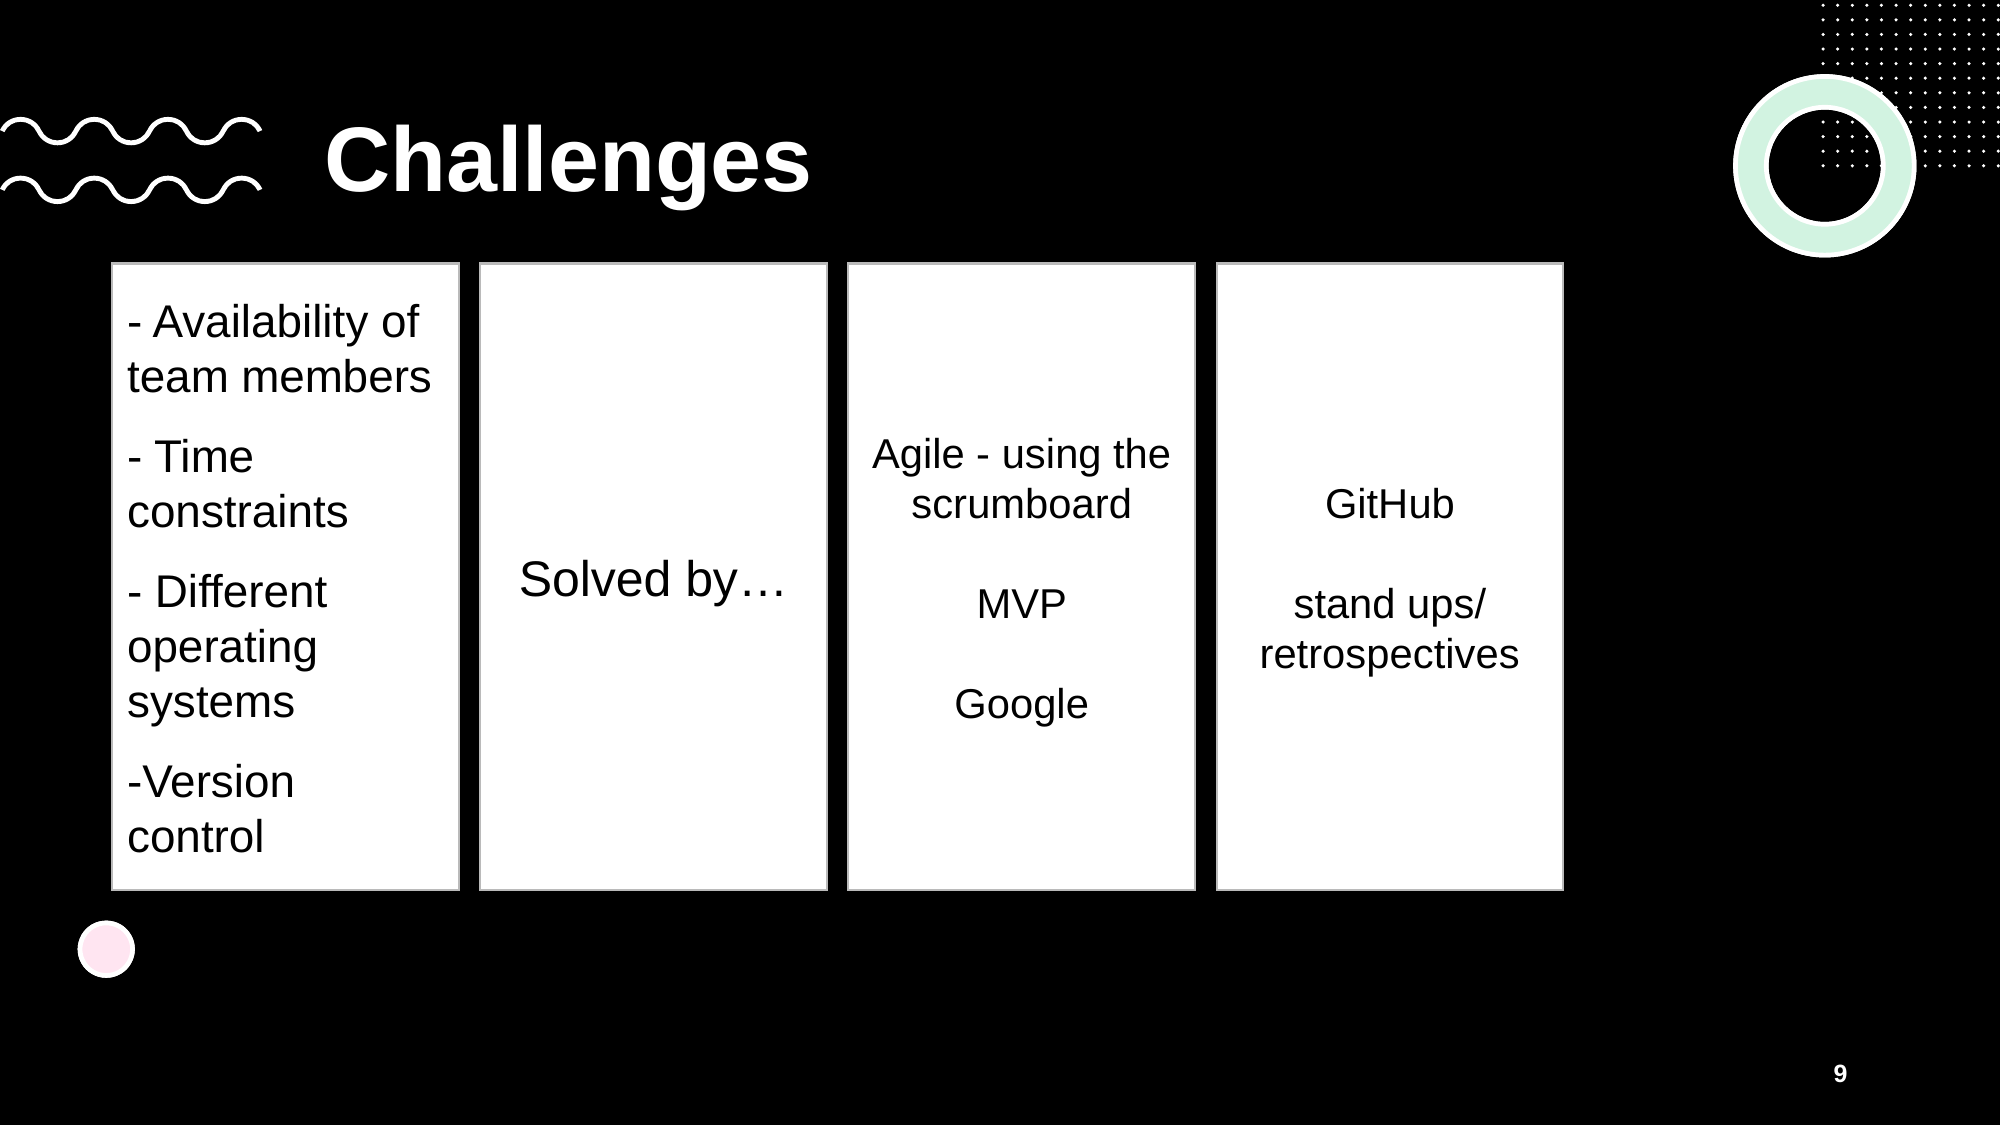

# Challenges
- Availability of team members
- Time constraints
- Different operating systems
-Version control
Solved by…
Agile - using the scrumboard

MVP

Google
GitHub

stand ups/ retrospectives
9